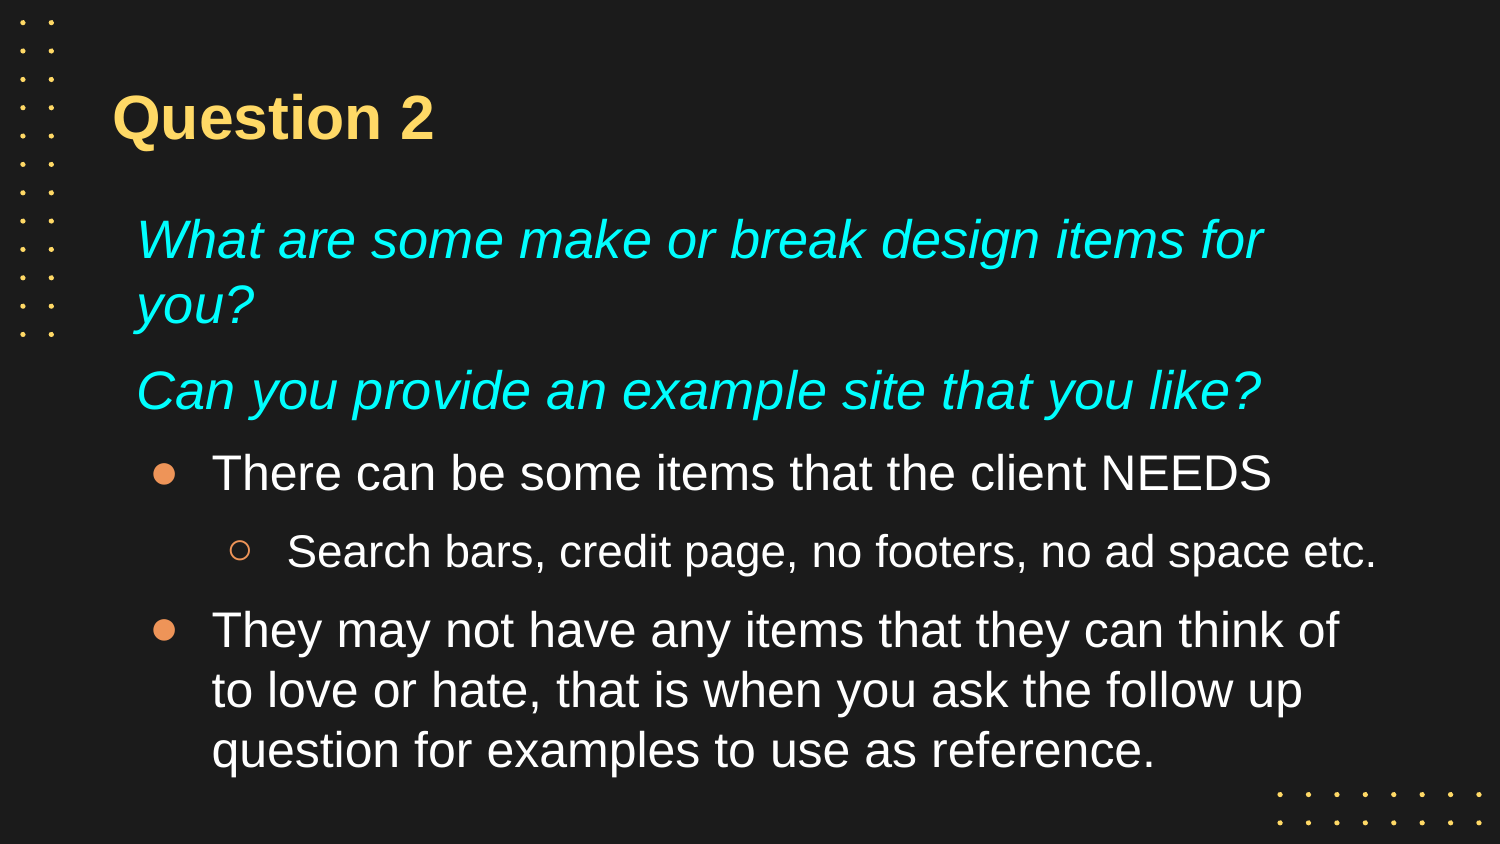

# Question 2
What are some make or break design items for you?
Can you provide an example site that you like?
There can be some items that the client NEEDS
Search bars, credit page, no footers, no ad space etc.
They may not have any items that they can think of to love or hate, that is when you ask the follow up question for examples to use as reference.